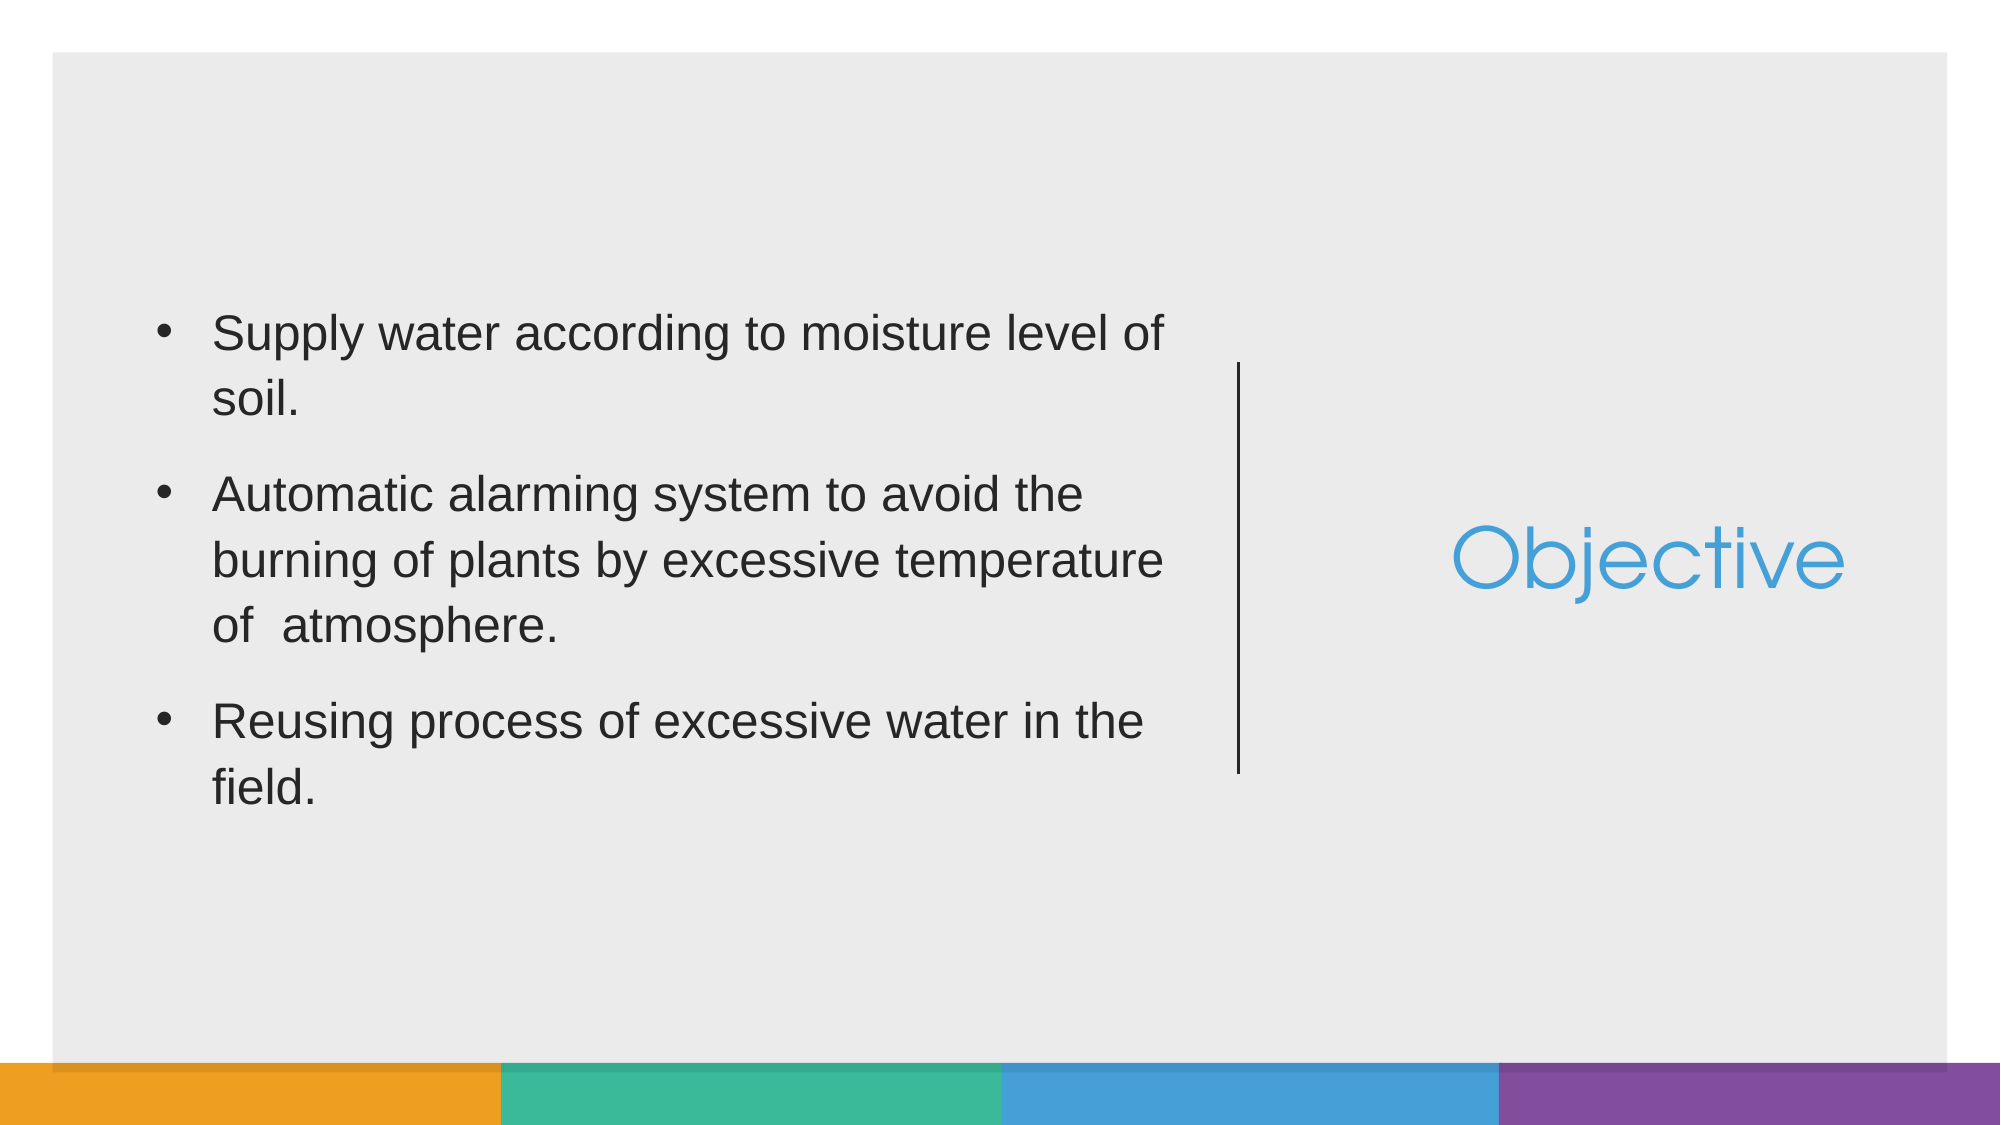

# Objective

Supply water according to moisture level of soil.
Automatic alarming system to avoid the burning of plants by excessive temperature of  atmosphere.
Reusing process of excessive water in the field.